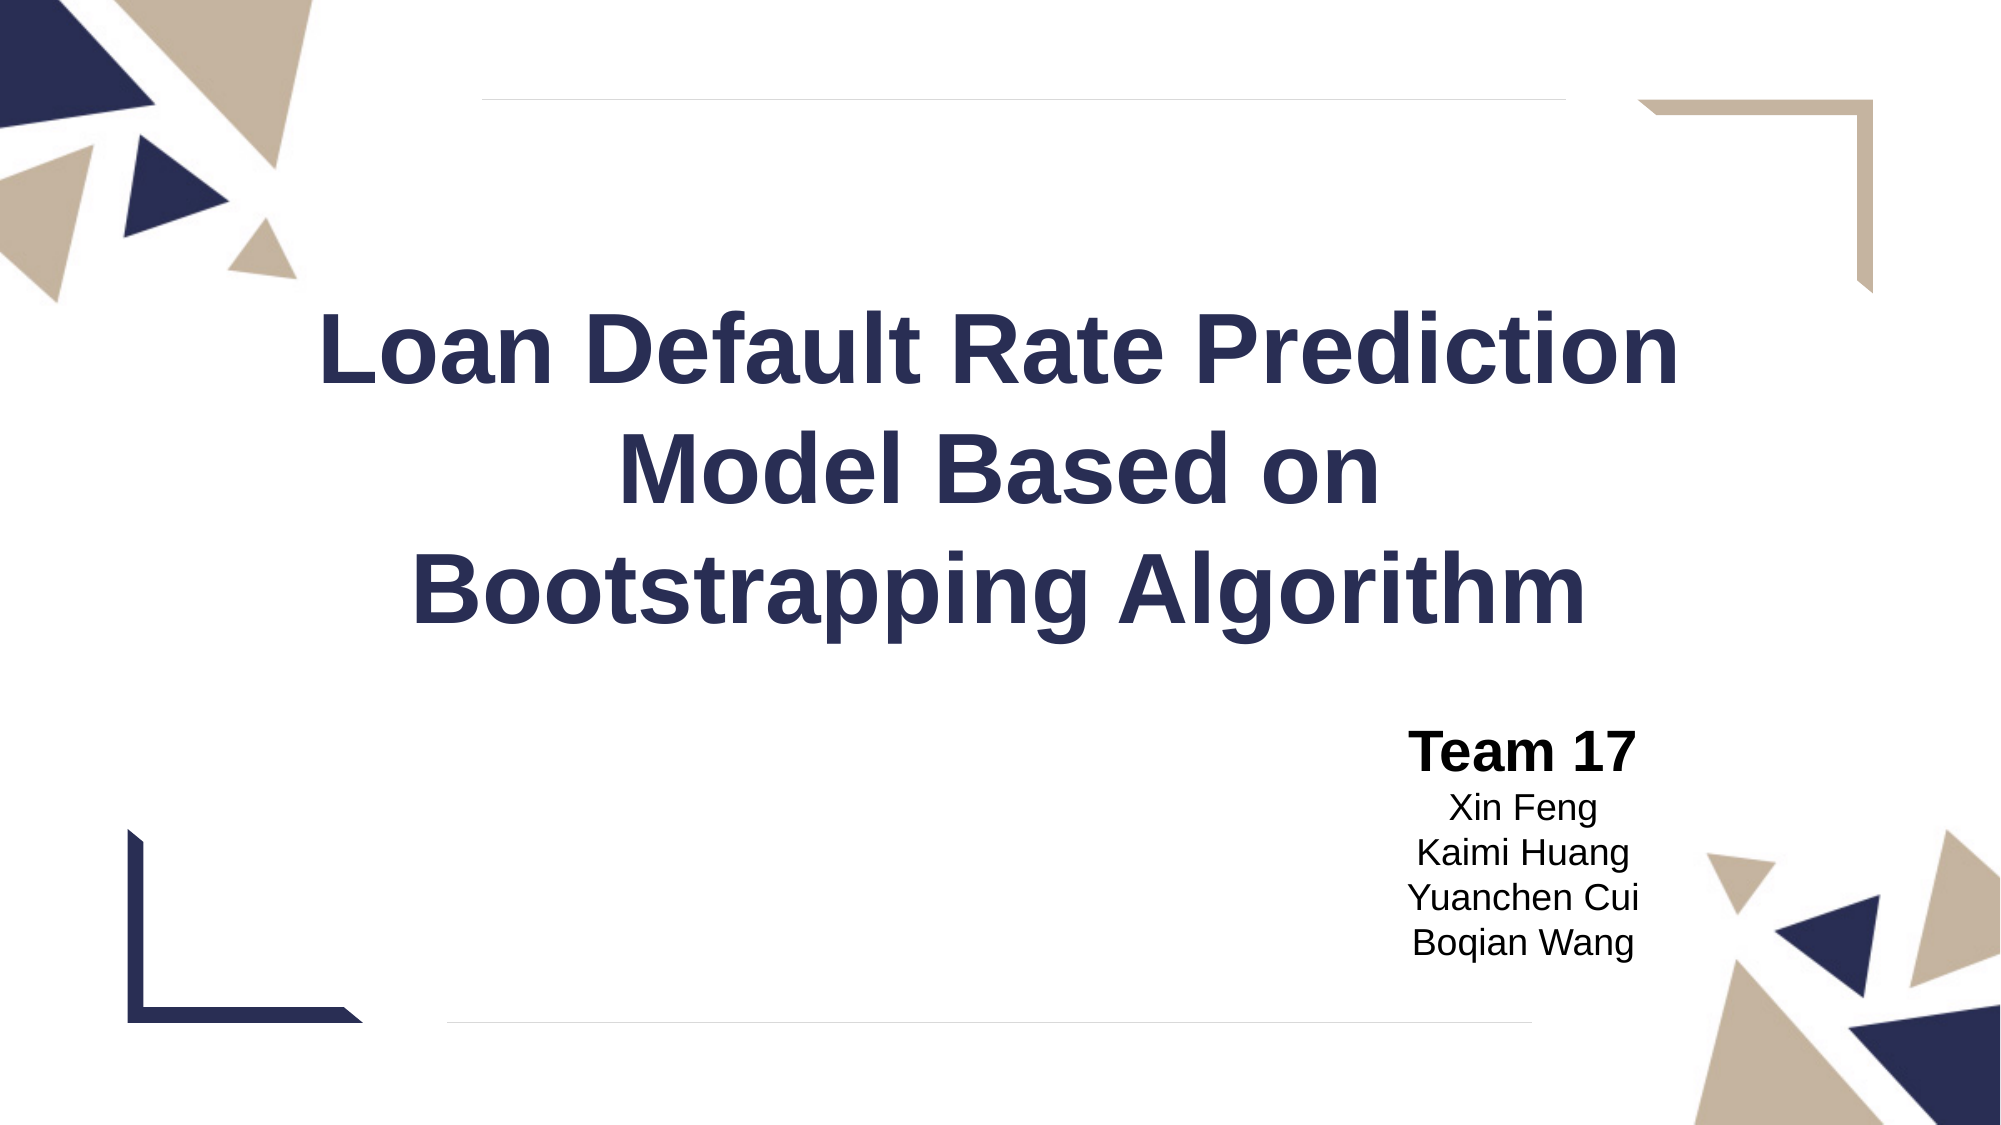

Loan Default Rate Prediction Model Based on Bootstrapping Algorithm
Team 17
Xin Feng
Kaimi Huang
Yuanchen Cui
Boqian Wang